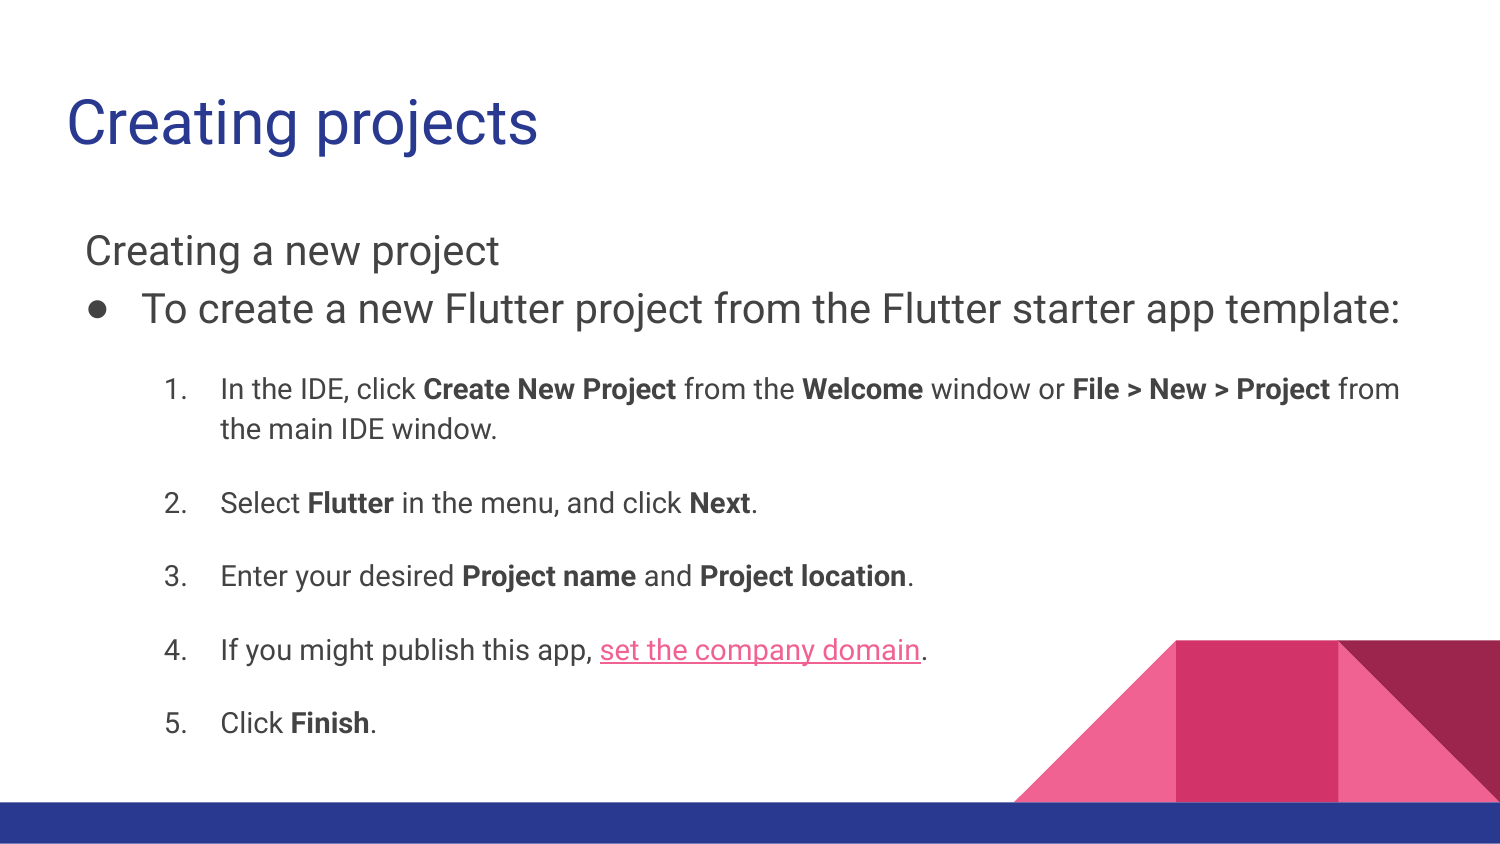

# Creating projects
Creating a new project
To create a new Flutter project from the Flutter starter app template:
In the IDE, click Create New Project from the Welcome window or File > New > Project from the main IDE window.
Select Flutter in the menu, and click Next.
Enter your desired Project name and Project location.
If you might publish this app, set the company domain.
Click Finish.